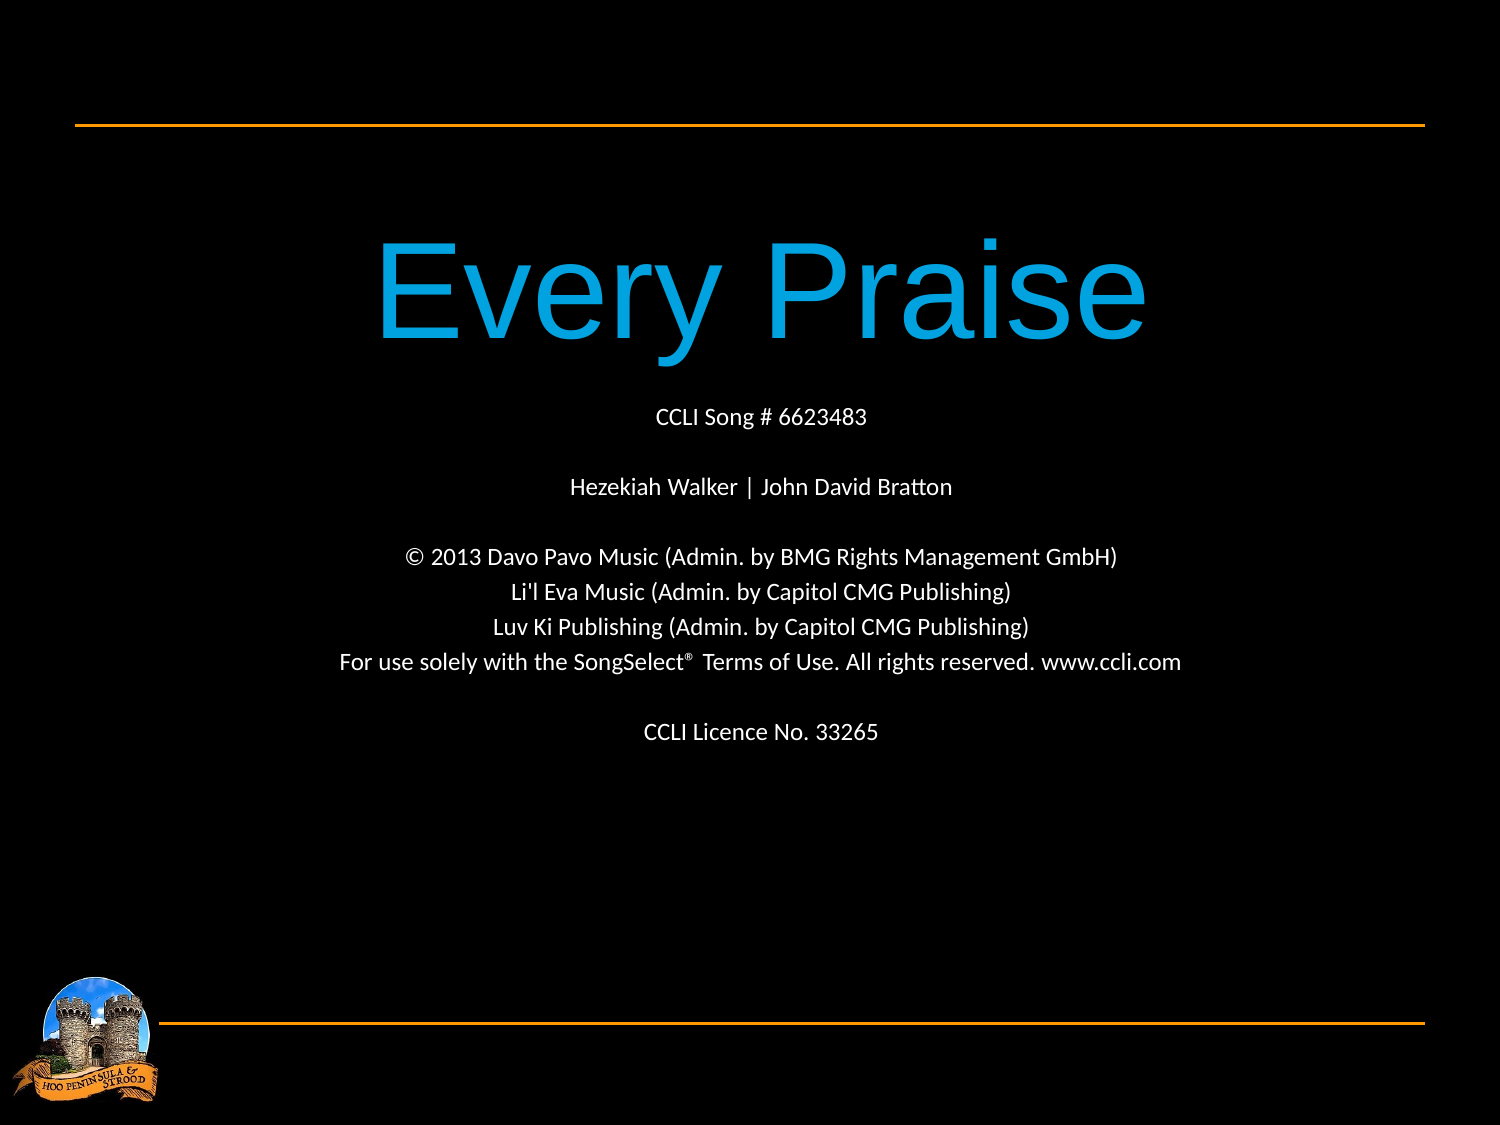

Every Praise
CCLI Song # 6623483

Hezekiah Walker | John David Bratton

© 2013 Davo Pavo Music (Admin. by BMG Rights Management GmbH)
Li'l Eva Music (Admin. by Capitol CMG Publishing)
Luv Ki Publishing (Admin. by Capitol CMG Publishing)
For use solely with the SongSelect® Terms of Use. All rights reserved. www.ccli.com

CCLI Licence No. 33265